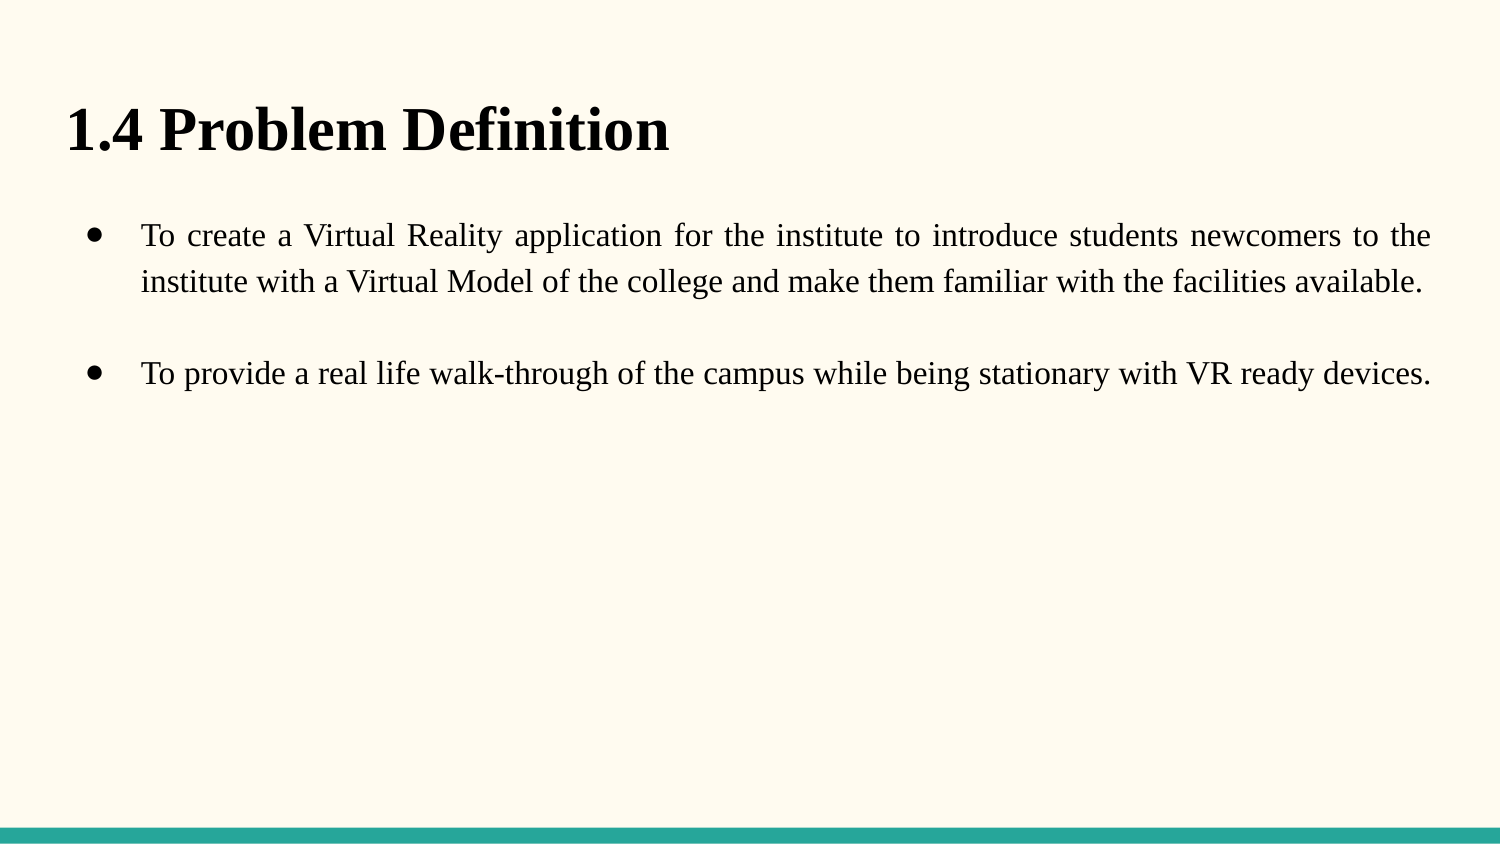

1.4 Problem Definition
To create a Virtual Reality application for the institute to introduce students newcomers to the institute with a Virtual Model of the college and make them familiar with the facilities available.
To provide a real life walk-through of the campus while being stationary with VR ready devices.